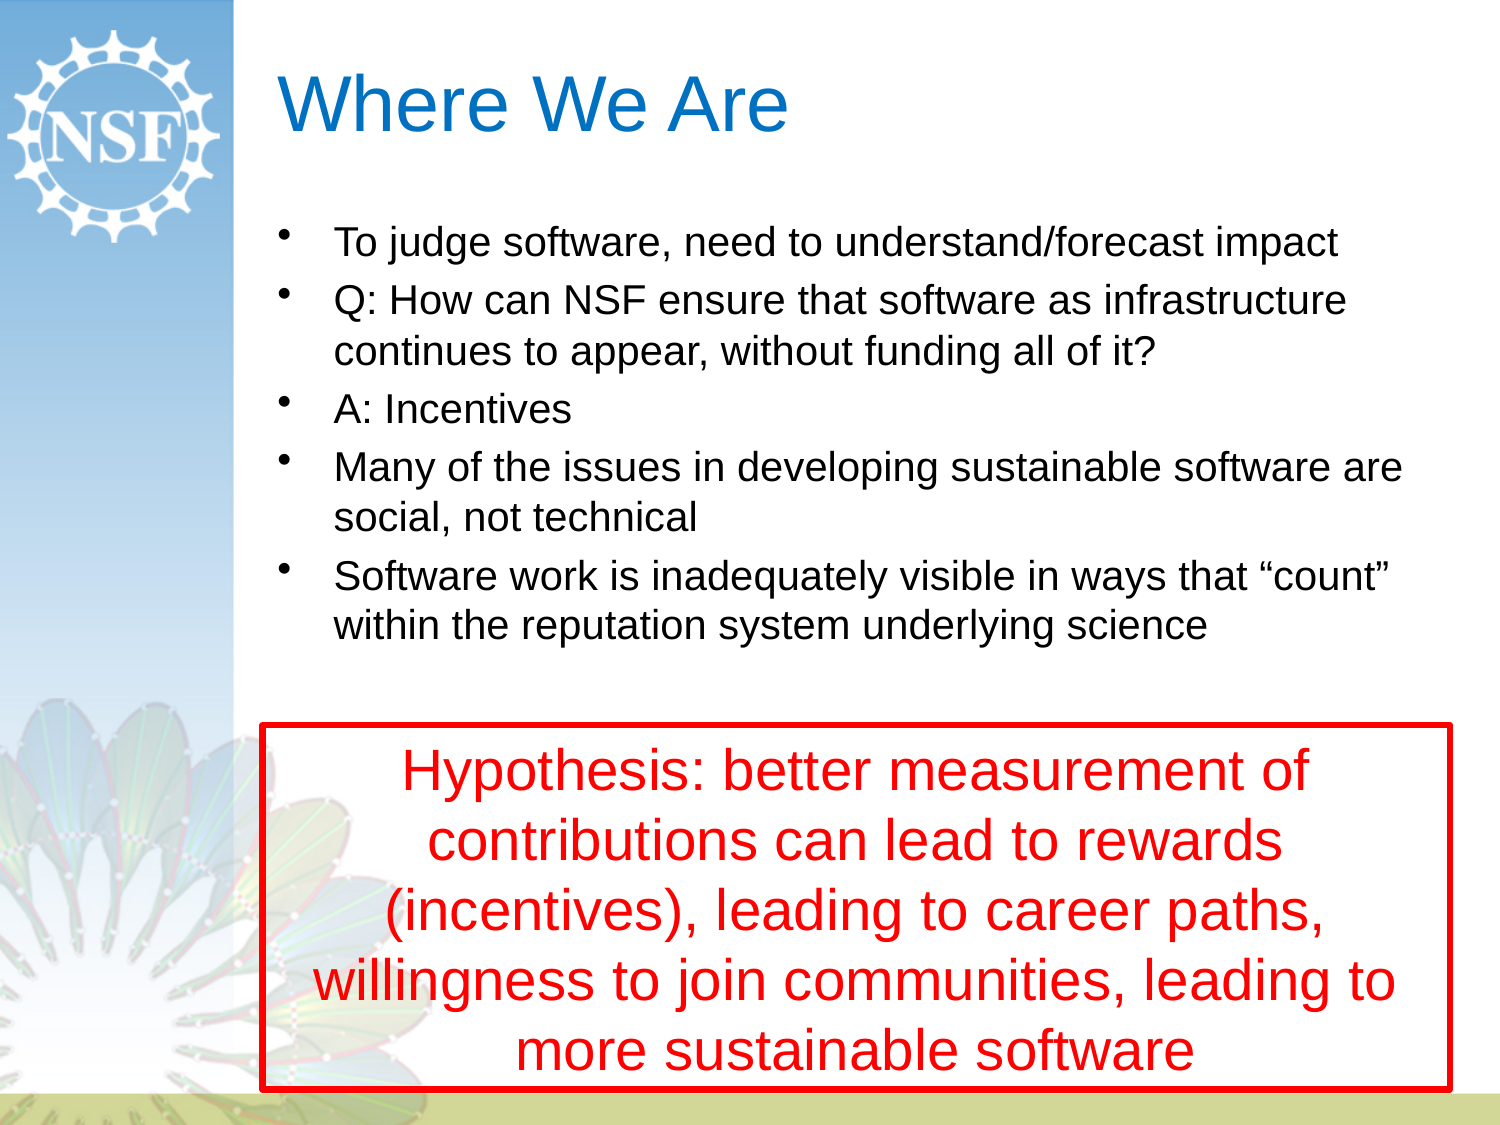

# Where We Are
To judge software, need to understand/forecast impact
Q: How can NSF ensure that software as infrastructure continues to appear, without funding all of it?
A: Incentives
Many of the issues in developing sustainable software are social, not technical
Software work is inadequately visible in ways that “count” within the reputation system underlying science

Hypothesis: better measurement of contributions can lead to rewards (incentives), leading to career paths, willingness to join communities, leading to more sustainable software